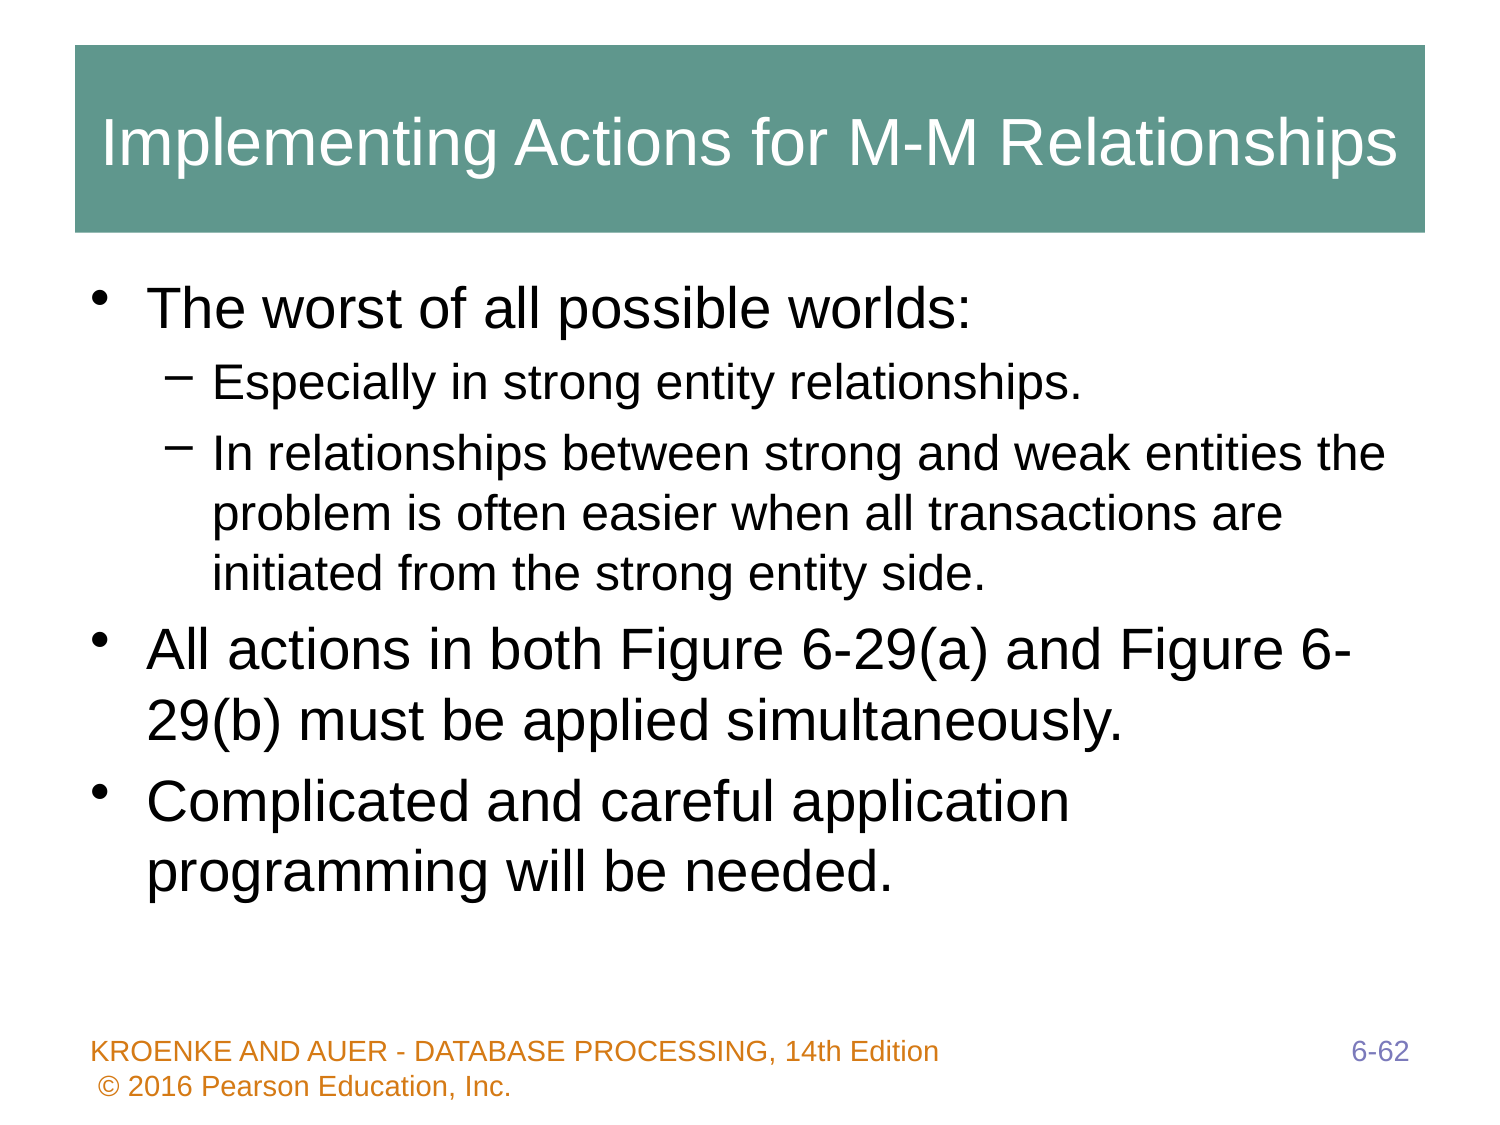

# Implementing Actions for M-M Relationships
The worst of all possible worlds:
Especially in strong entity relationships.
In relationships between strong and weak entities the problem is often easier when all transactions are initiated from the strong entity side.
All actions in both Figure 6-29(a) and Figure 6-29(b) must be applied simultaneously.
Complicated and careful application programming will be needed.
6-62

KROENKE AND AUER - DATABASE PROCESSING, 14th Edition  © 2016 Pearson Education, Inc.